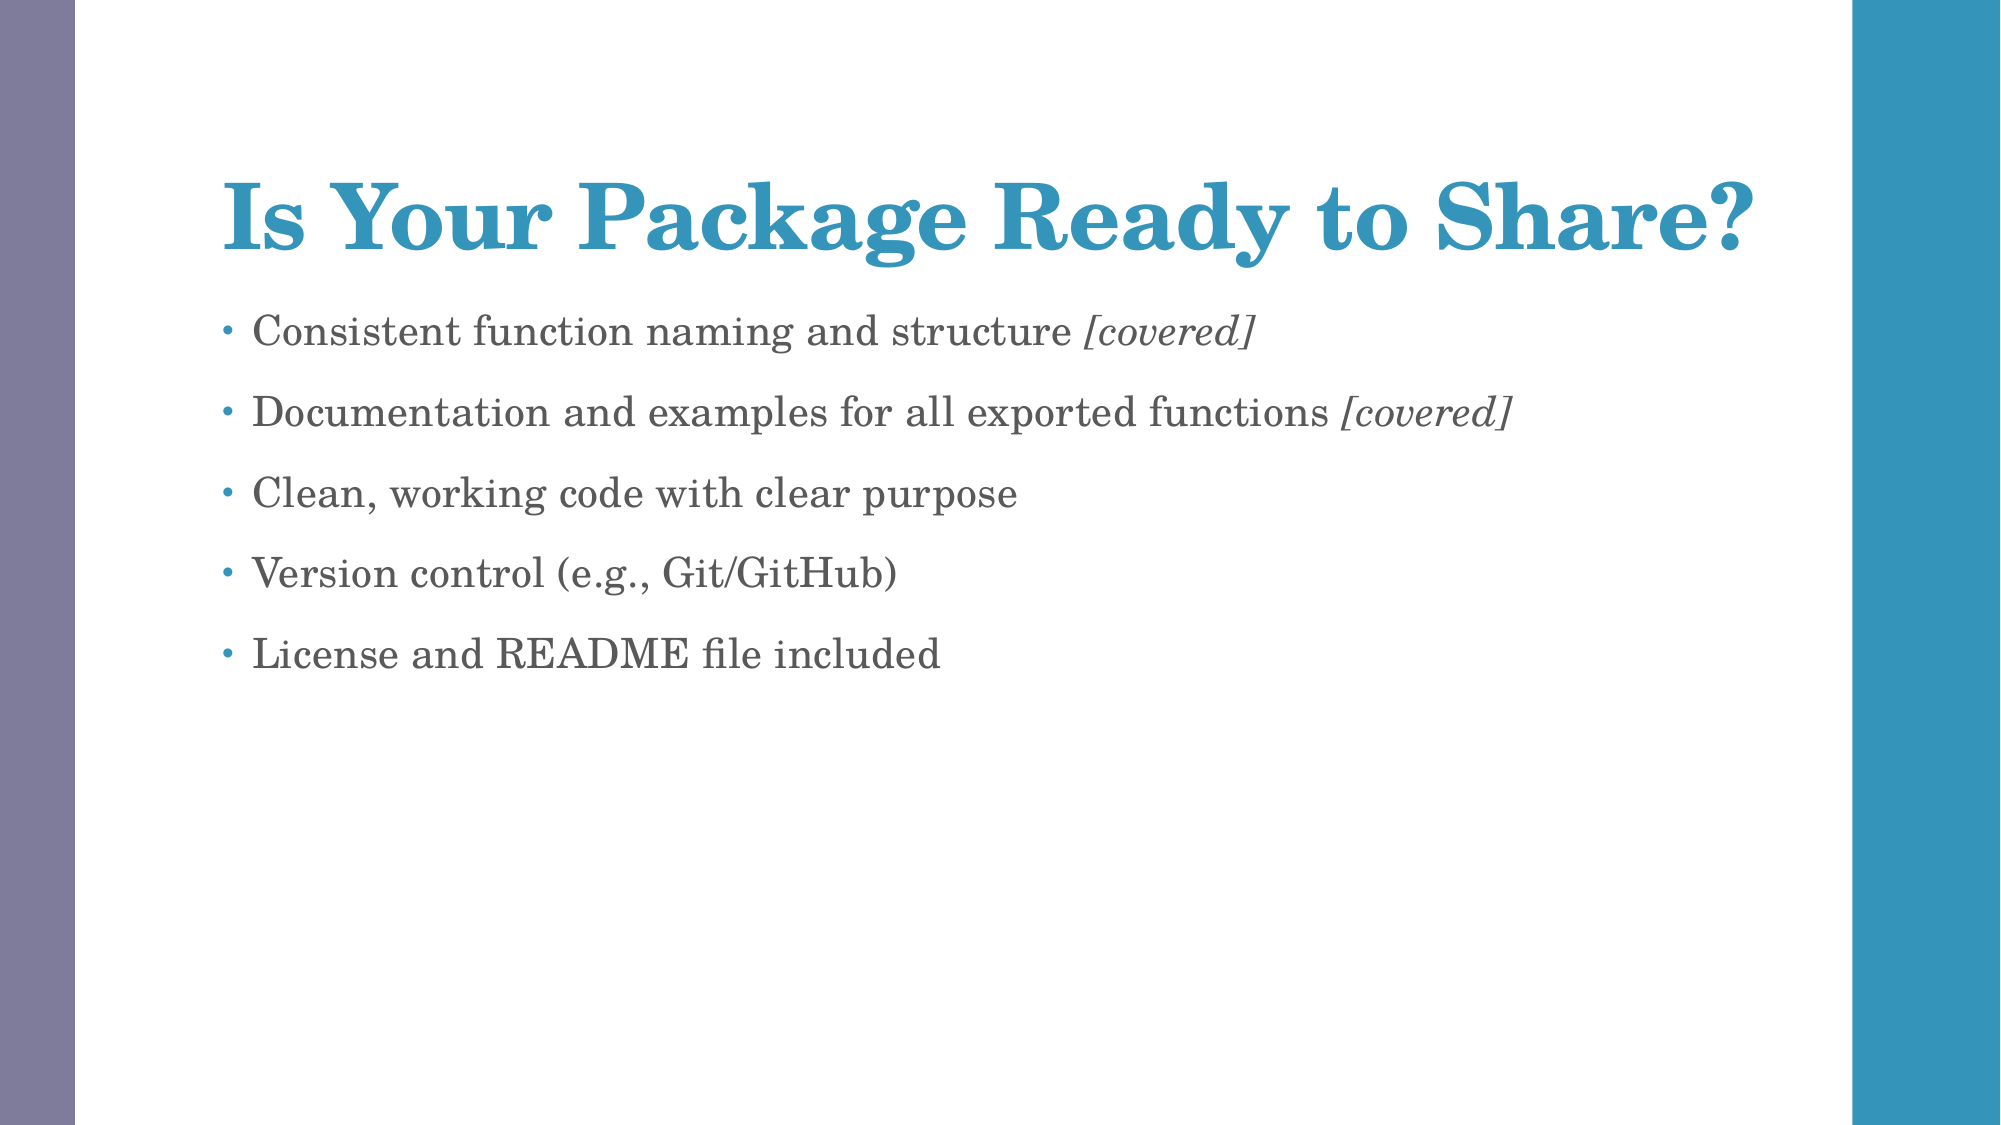

# Is Your Package Ready to Share?
Consistent function naming and structure [covered]
Documentation and examples for all exported functions [covered]
Clean, working code with clear purpose
Version control (e.g., Git/GitHub)
License and README file included